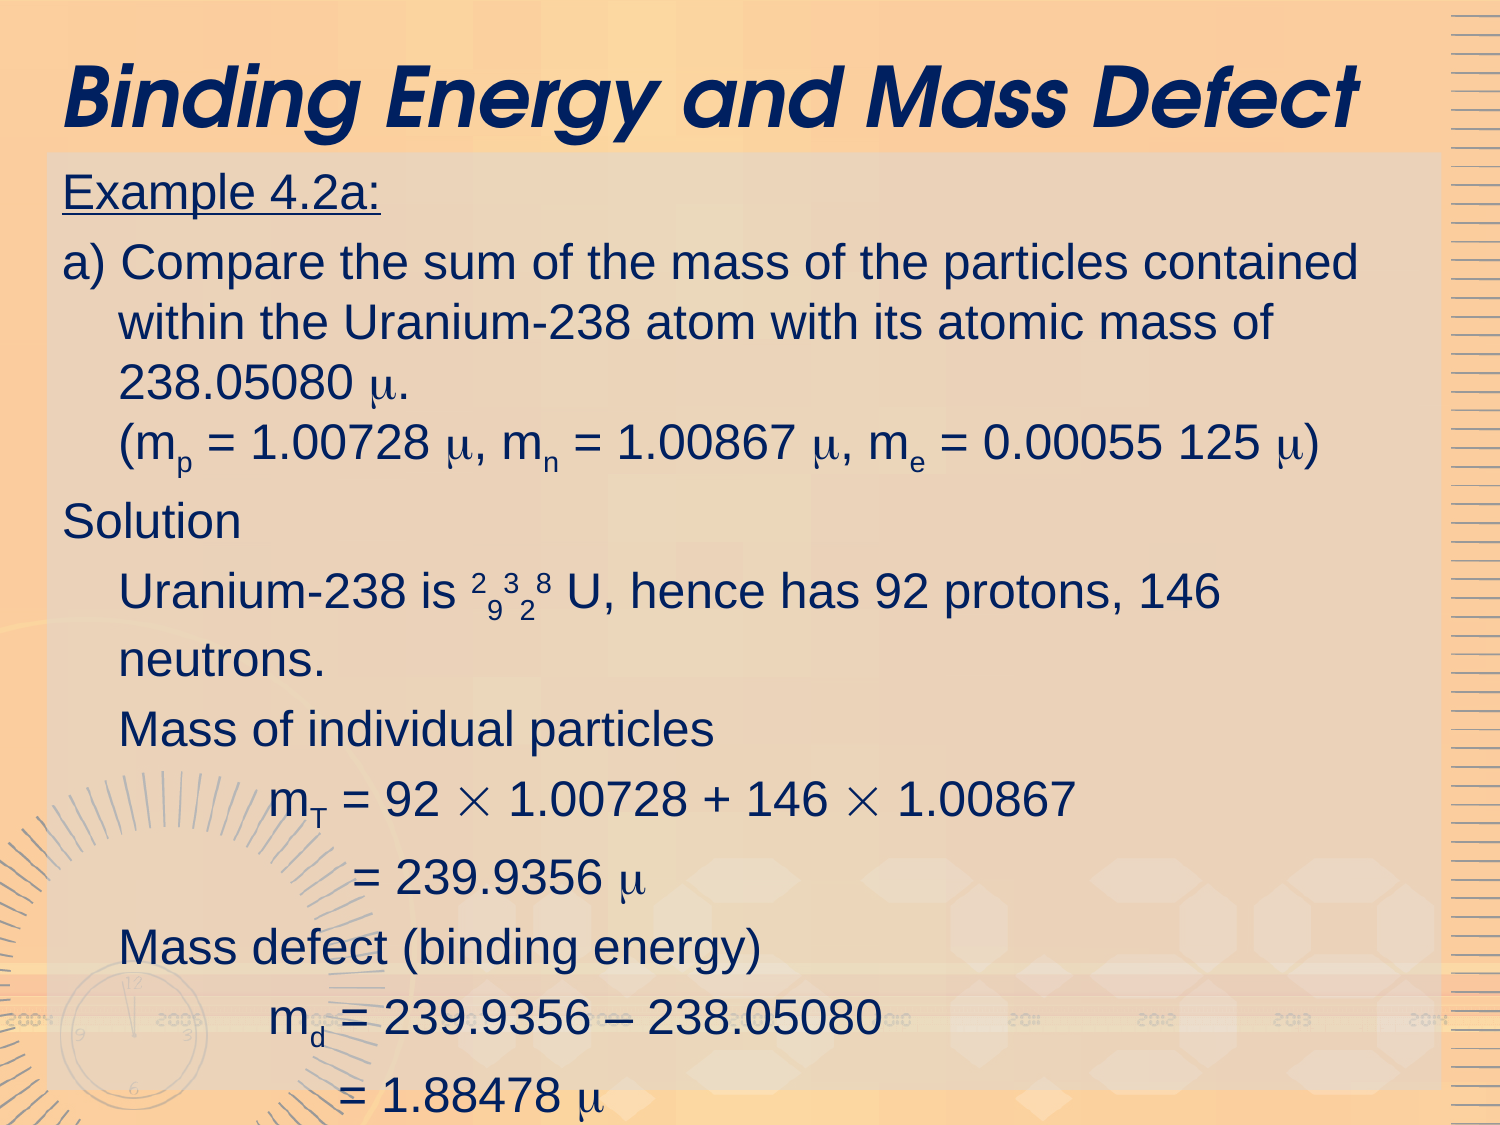

# Binding Energy and Mass Defect
Example 4.2a:
a) Compare the sum of the mass of the particles contained within the Uranium-238 atom with its atomic mass of 238.05080 μ.
(mp = 1.00728 μ, mn = 1.00867 μ, me = 0.00055 125 μ)
Solution
	Uranium-238 is 29328 U, hence has 92 protons, 146 neutrons.
	Mass of individual particles
		mT = 92 × 1.00728 + 146 × 1.00867
		      = 239.9356 μ
	Mass defect (binding energy)
		md = 239.9356 – 238.05080
		     = 1.88478 μ